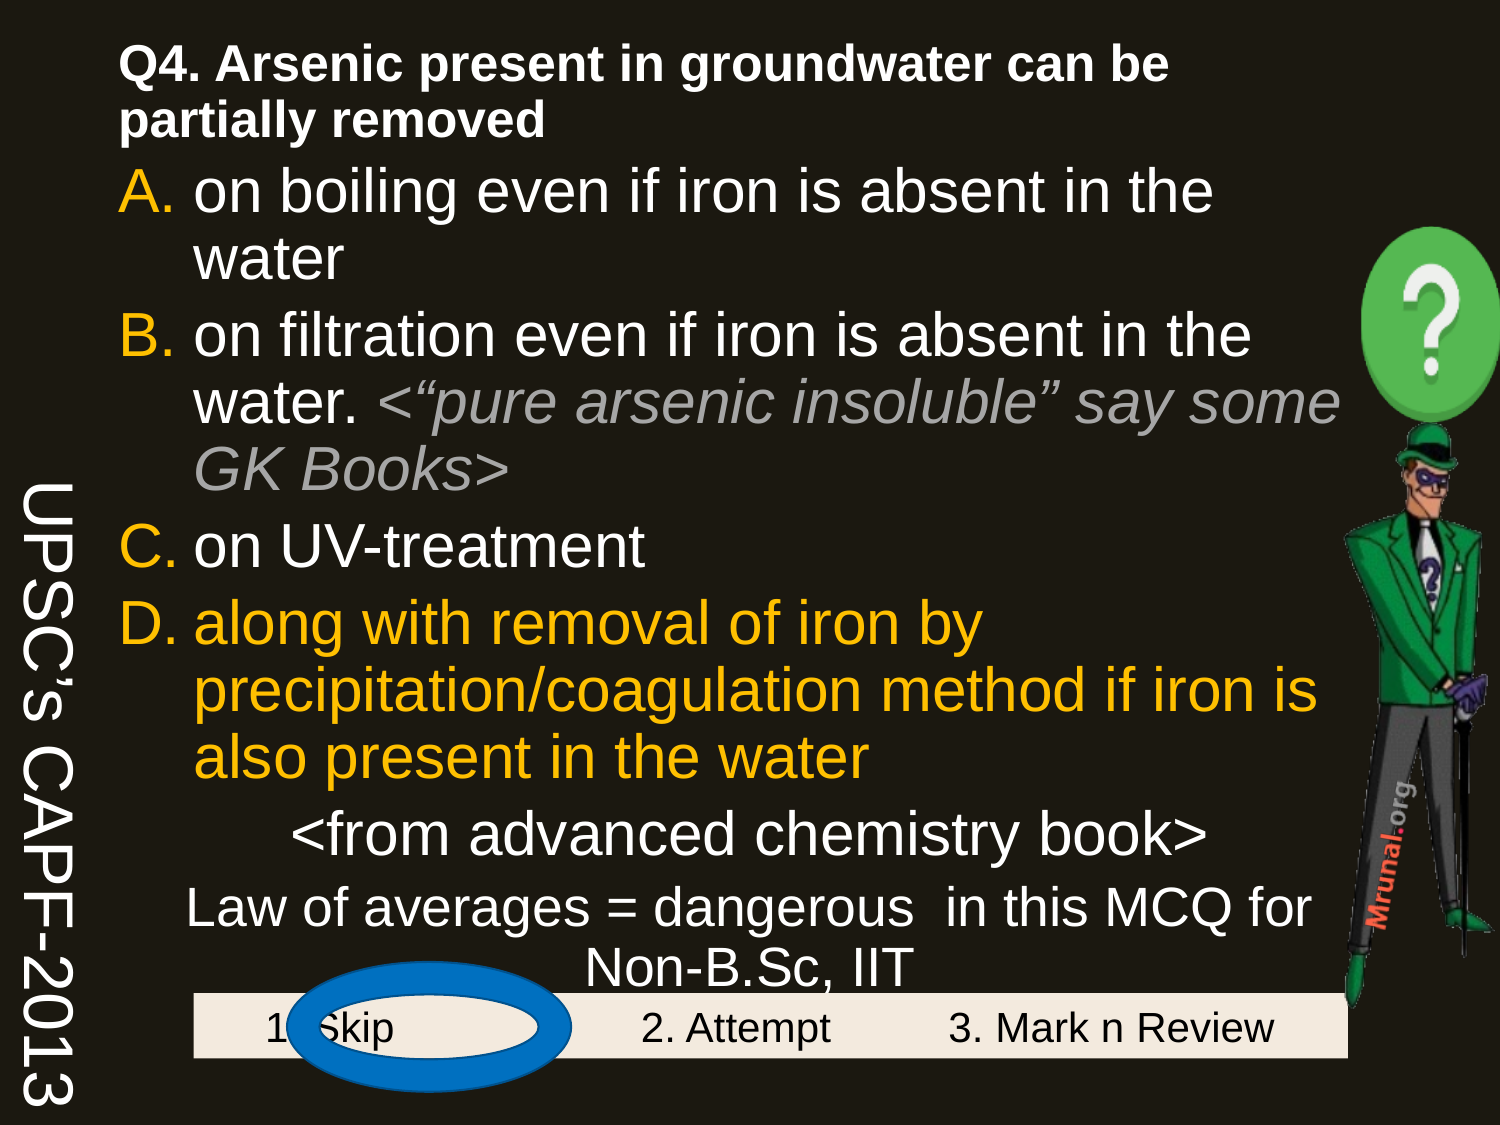

UPSC’s CAPF-2013
Q4. Arsenic present in groundwater can be partially removed
on boiling even if iron is absent in the water
on filtration even if iron is absent in the water. <“pure arsenic insoluble” say some GK Books>
on UV-treatment
along with removal of iron by precipitation/coagulation method if iron is also present in the water
<from advanced chemistry book>
Law of averages = dangerous  in this MCQ for Non-B.Sc, IIT